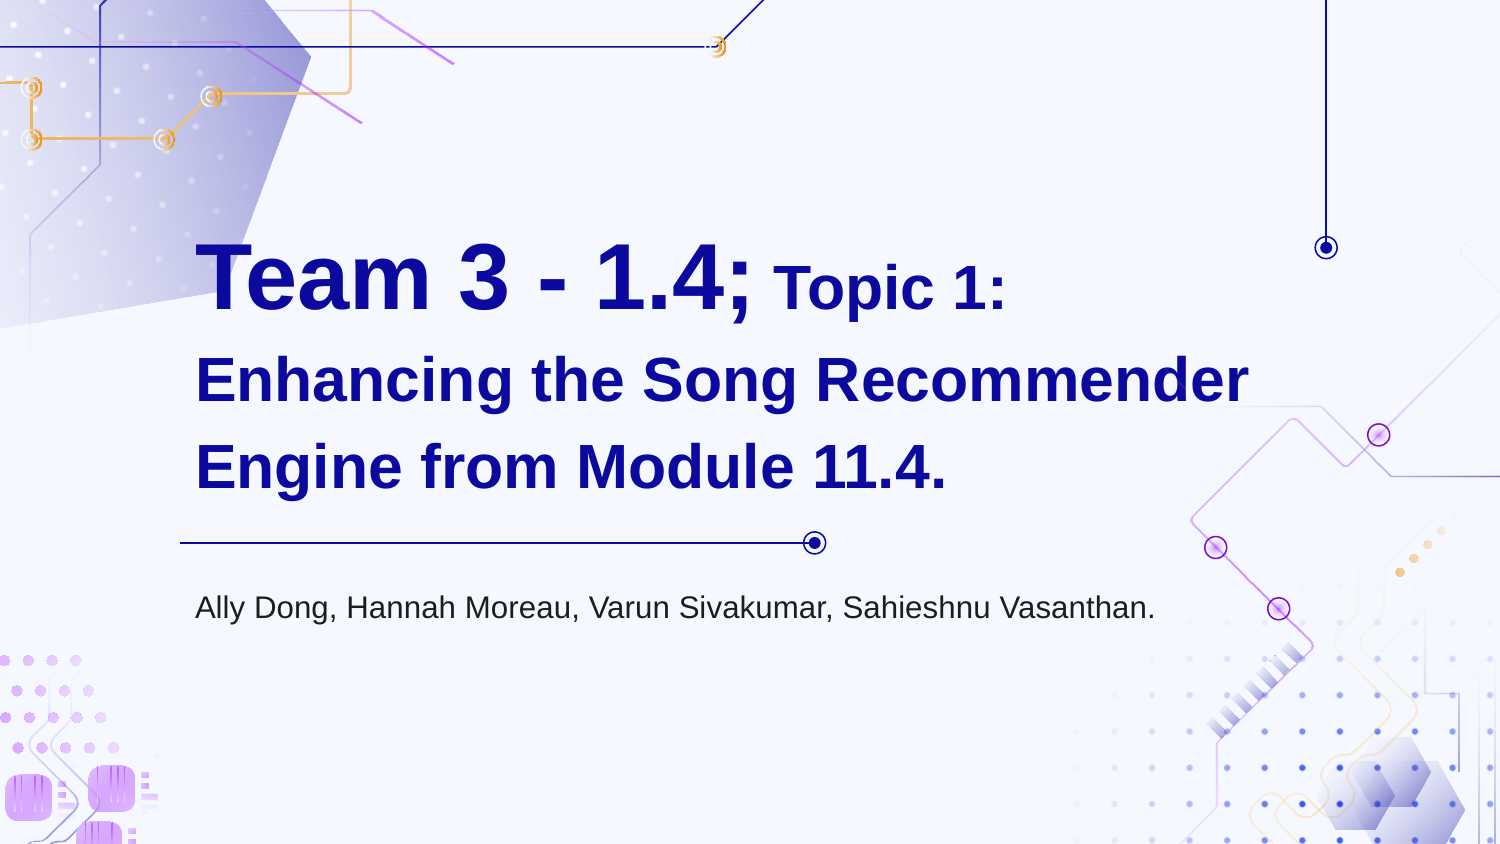

# Team 3 - 1.4; Topic 1: Enhancing the Song Recommender Engine from Module 11.4.

Ally Dong, Hannah Moreau, Varun Sivakumar, Sahieshnu Vasanthan.